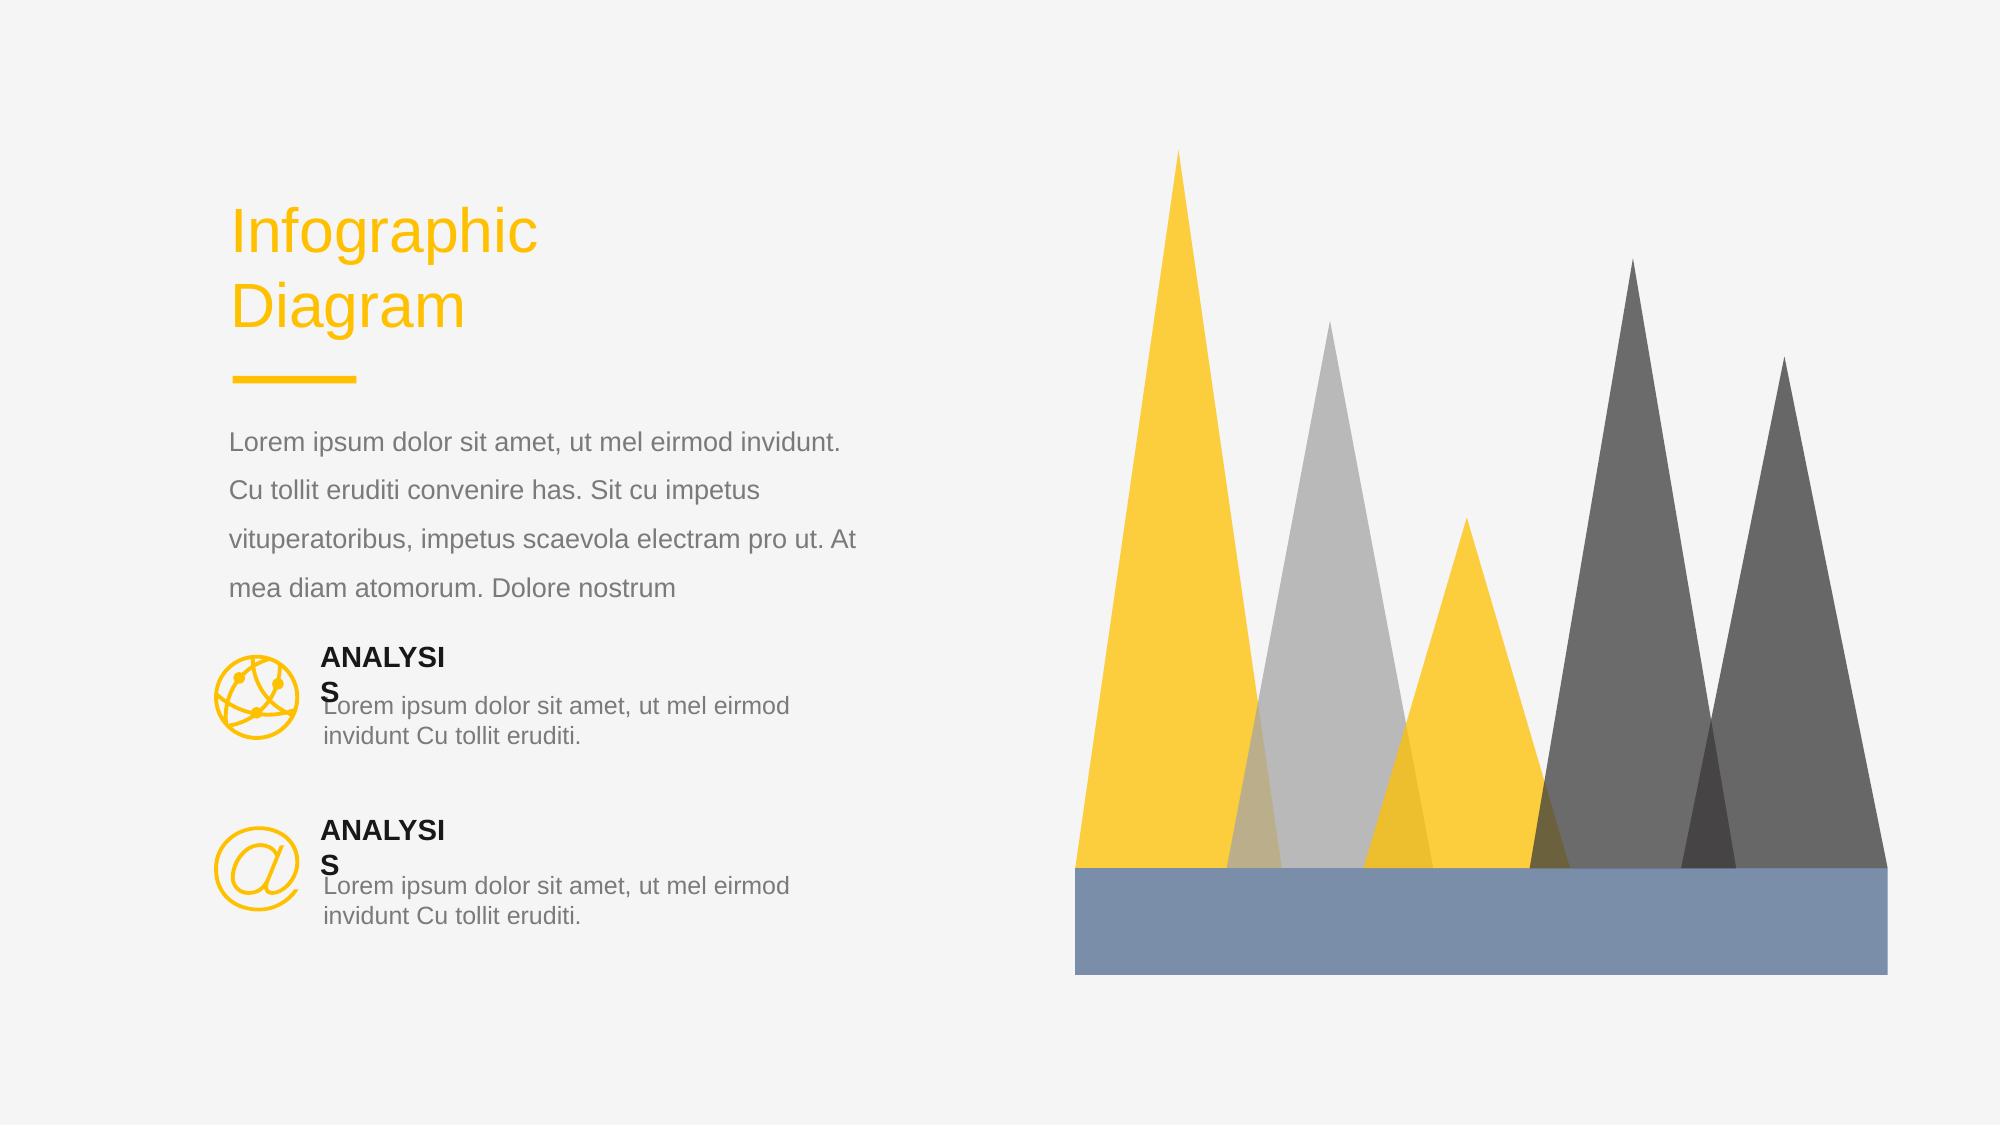

Infographic Diagram

Lorem ipsum dolor sit amet, ut mel eirmod invidunt. Cu tollit eruditi convenire has. Sit cu impetus vituperatoribus, impetus scaevola electram pro ut. At mea diam atomorum. Dolore nostrum

ANALYSIS

Lorem ipsum dolor sit amet, ut mel eirmod invidunt Cu tollit eruditi.
ANALYSIS

Lorem ipsum dolor sit amet, ut mel eirmod invidunt Cu tollit eruditi.